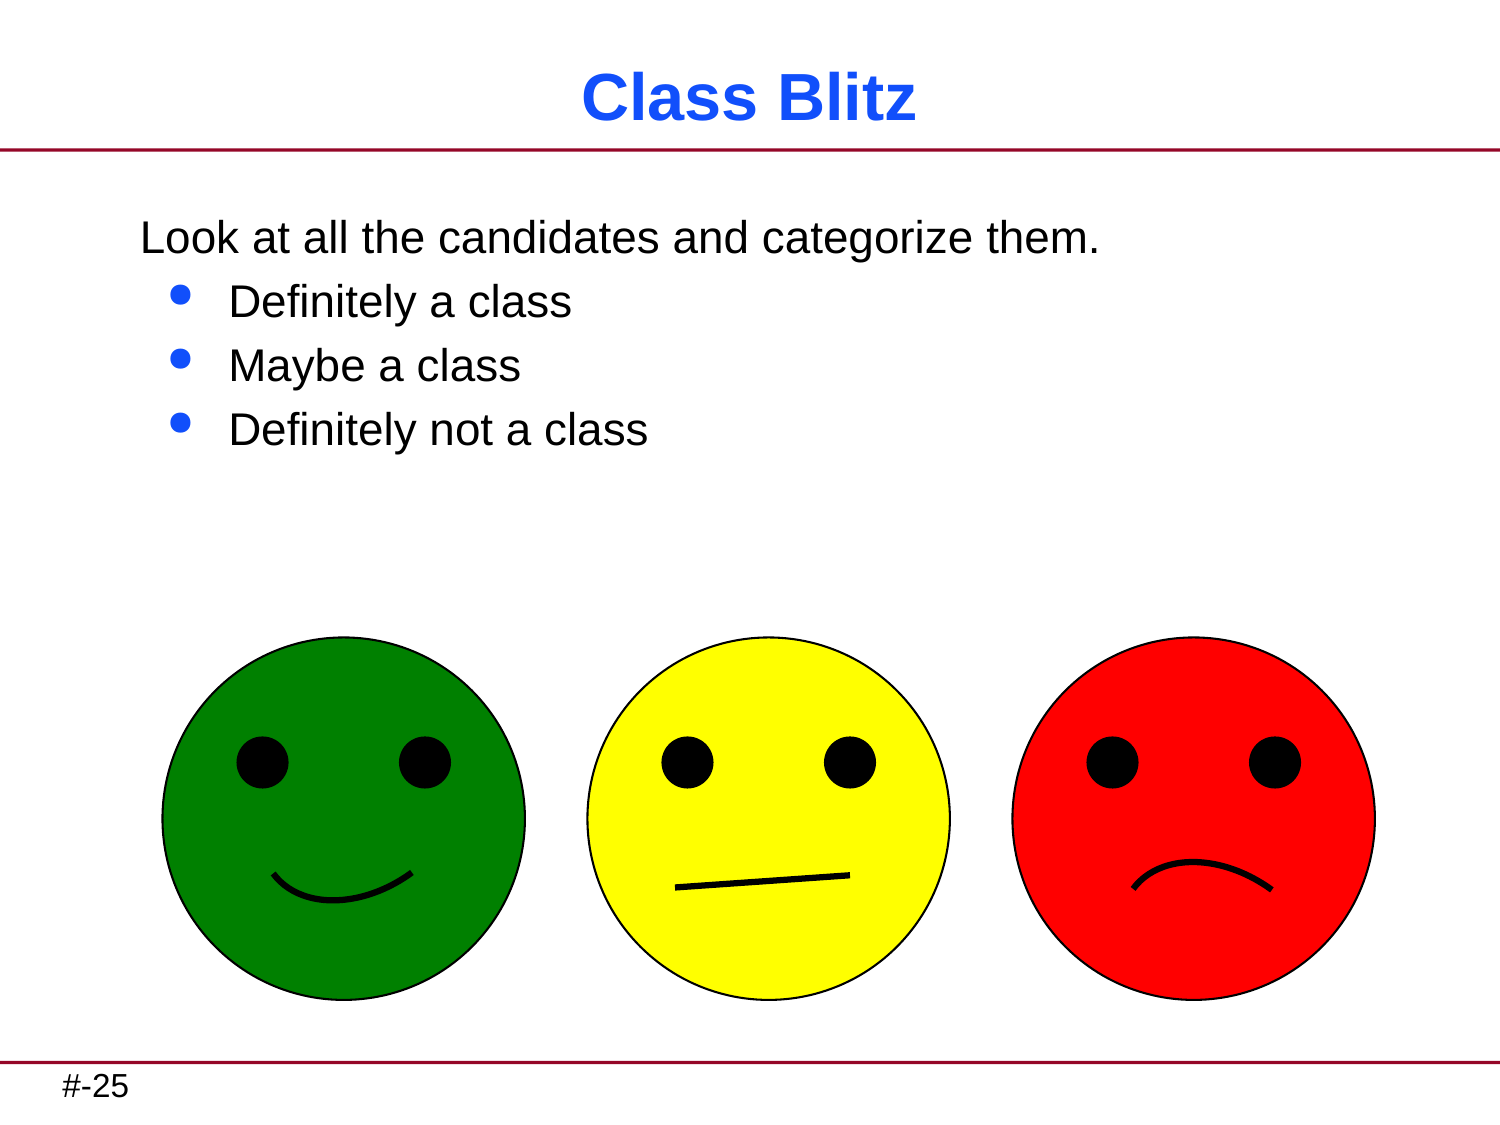

# Class Blitz
Look at all the candidates and categorize them.
Definitely a class
Maybe a class
Definitely not a class